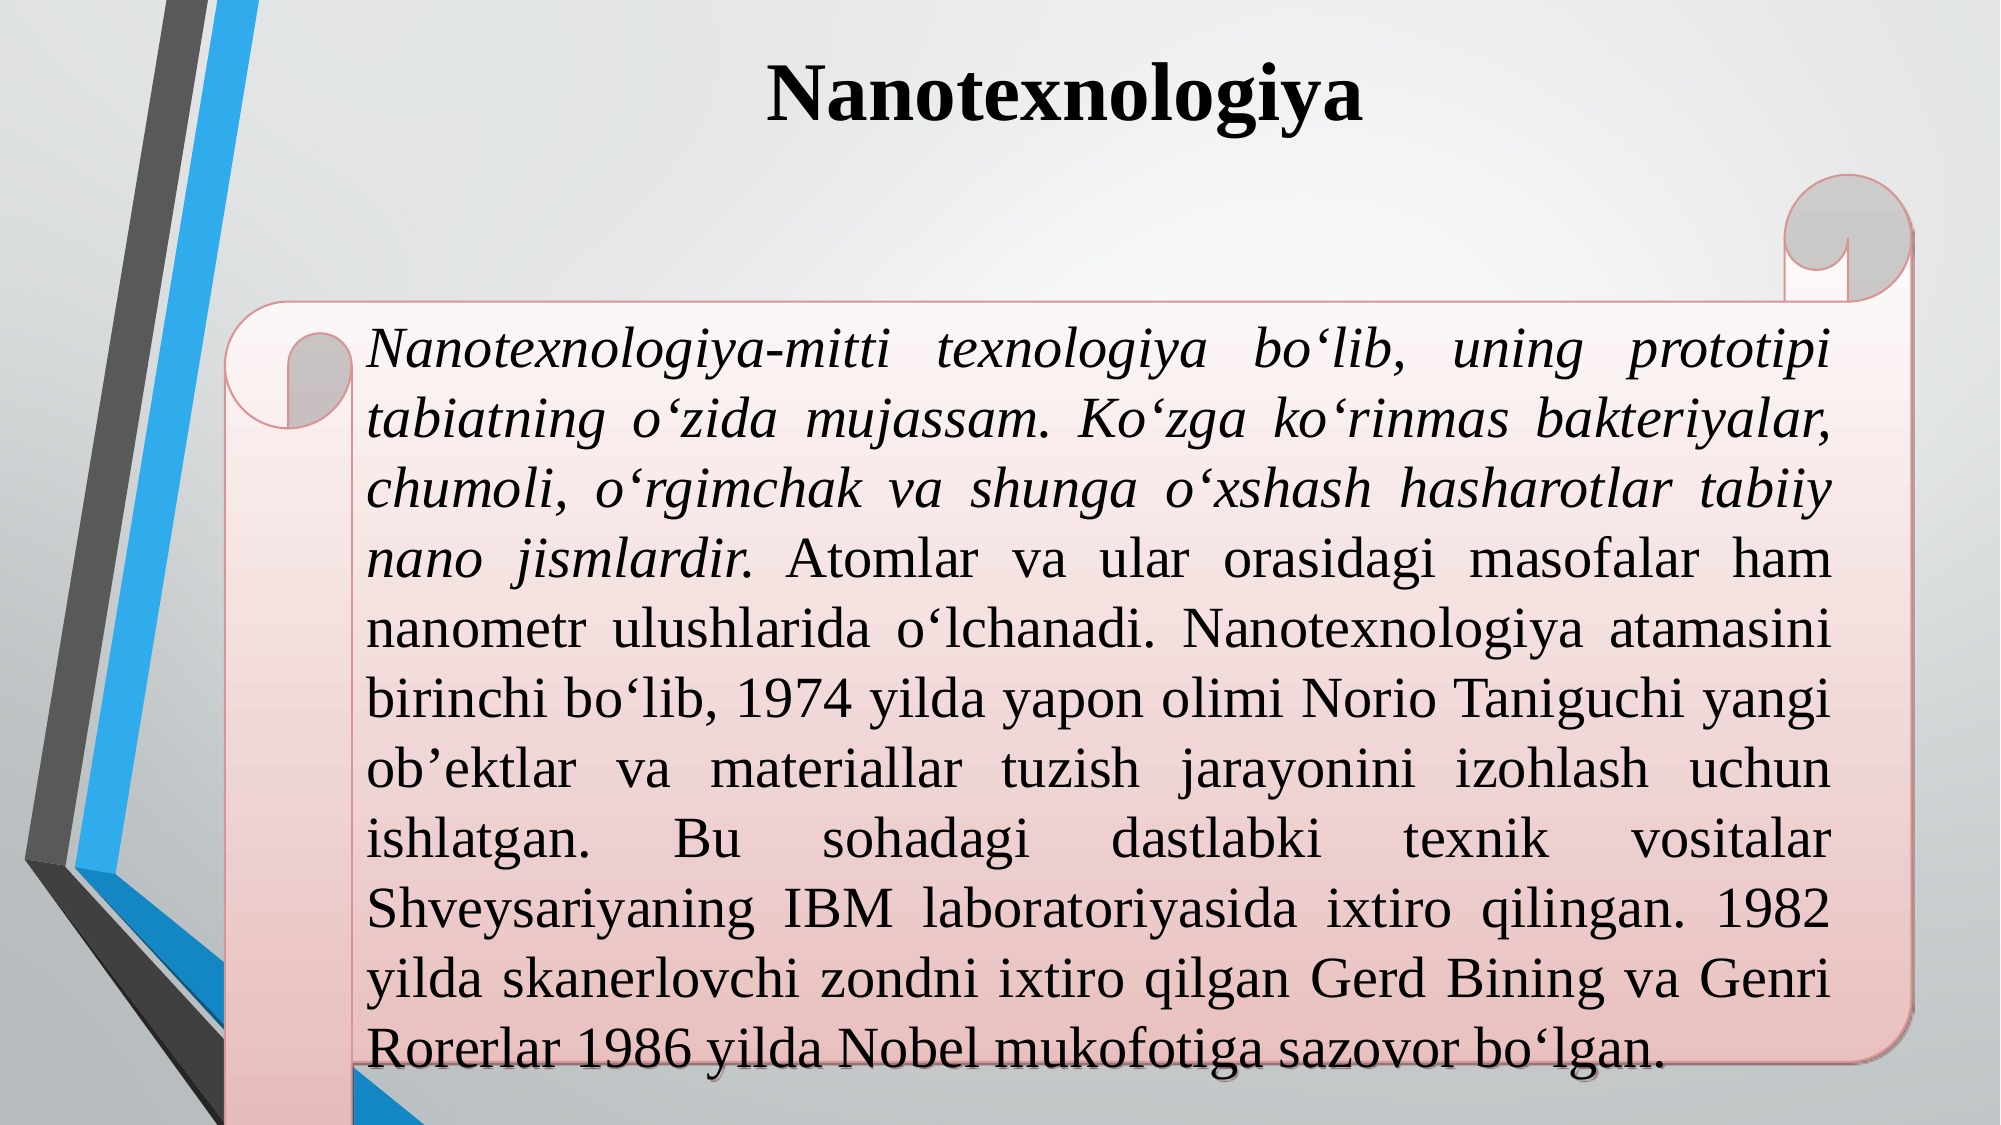

# Nanotexnologiya
Nanotexnologiya-mitti texnologiya bo‘lib, uning prototipi tabiatning o‘zida mujassam. Ko‘zga ko‘rinmas bakteriyalar, chumoli, o‘rgimchak va shunga o‘xshash hasharotlar tabiiy nano jismlardir. Atomlar va ular orasidagi masofalar ham nanometr ulushlarida o‘lchanadi. Nanotexnologiya atamasini birinchi bo‘lib, 1974 yilda yapon olimi Norio Taniguchi yangi ob’ektlar va materiallar tuzish jarayonini izohlash uchun ishlatgan. Bu sohadagi dastlabki texnik vositalar Shveysariyaning IBM laboratoriyasida ixtiro qilingan. 1982 yilda skanerlovchi zondni ixtiro qilgan Gerd Bining va Genri Rorerlar 1986 yilda Nobel mukofotiga sazovor bo‘lgan.